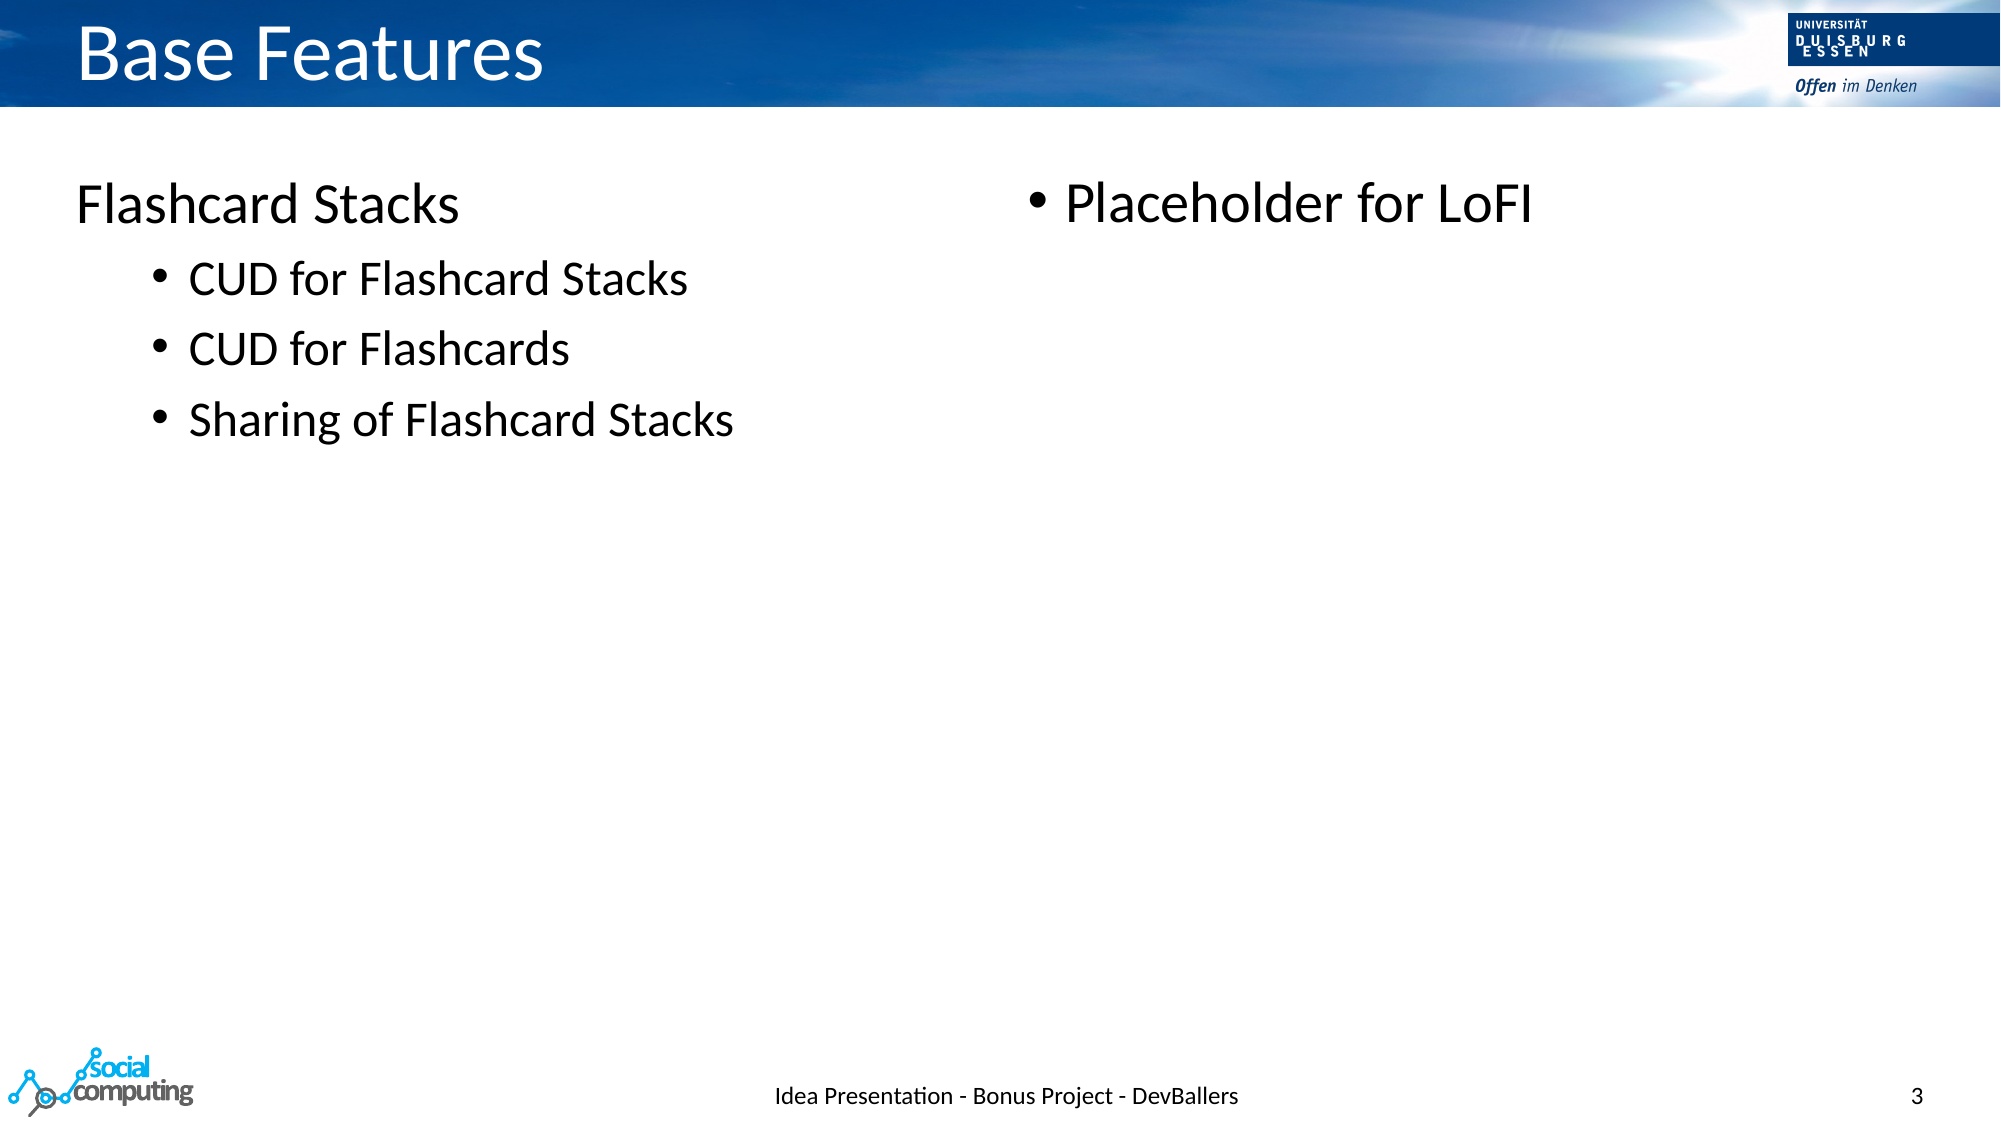

# Base Features
Placeholder for LoFI
Flashcard Stacks
CUD for Flashcard Stacks
CUD for Flashcards
Sharing of Flashcard Stacks
Idea Presentation - Bonus Project - DevBallers
3